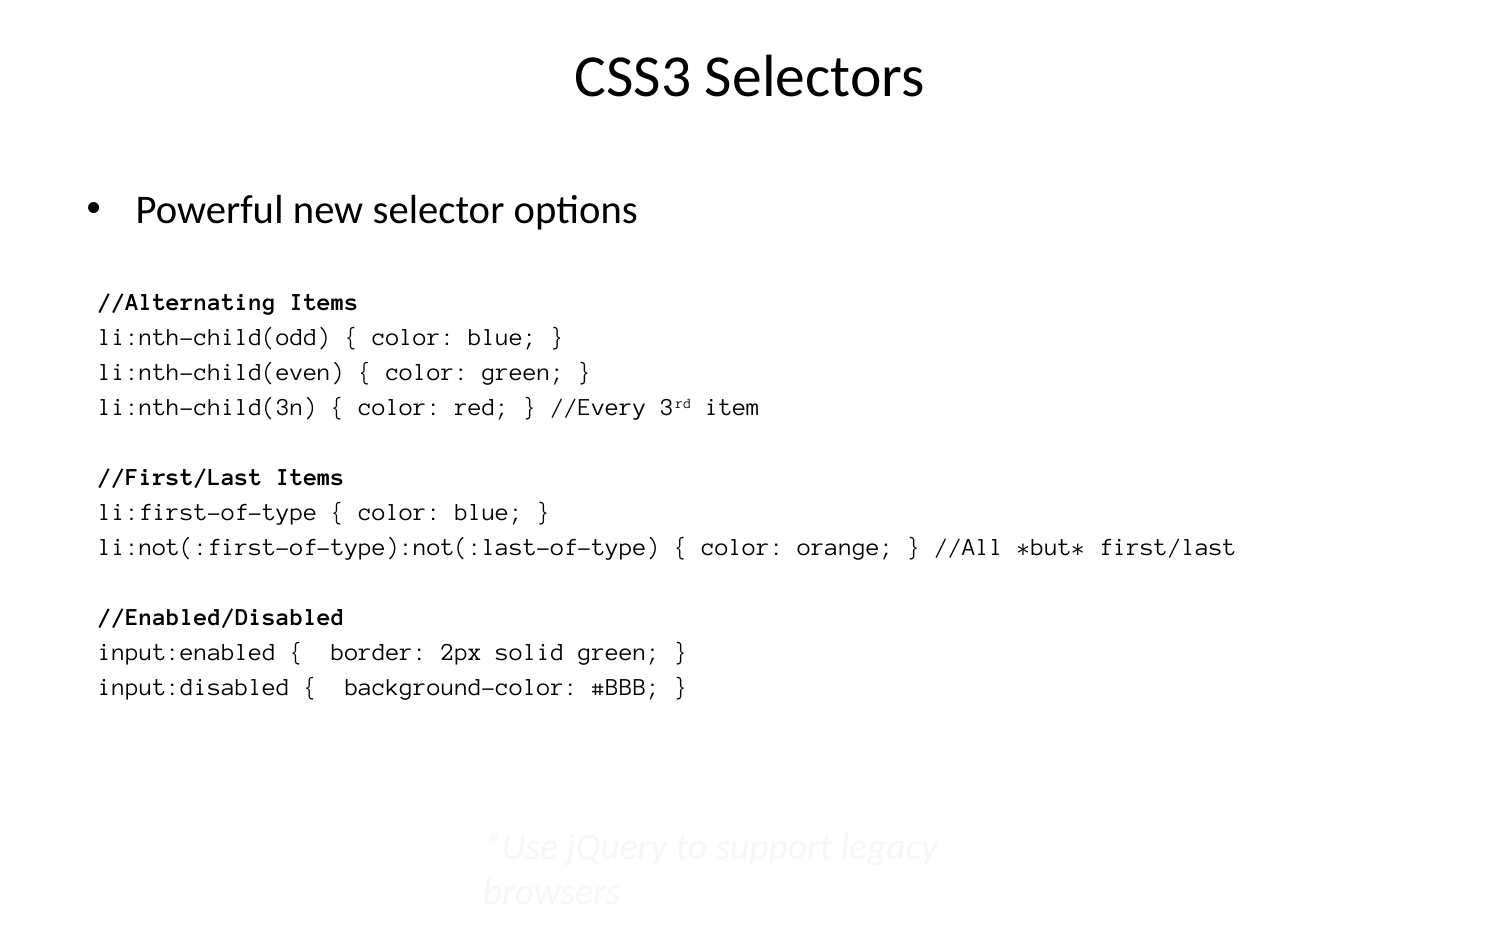

# CSS3 Selectors
Powerful new selector options
//Alternating Items
li:nth-child(odd) { color: blue; }
li:nth-child(even) { color: green; }
li:nth-child(3n) { color: red; } //Every 3rd item

//First/Last Items
li:first-of-type { color: blue; }
li:not(:first-of-type):not(:last-of-type) { color: orange; } //All *but* first/last

//Enabled/Disabled
input:enabled {  border: 2px solid green; }
input:disabled {  background-color: #BBB; }
*Use jQuery to support legacy browsers